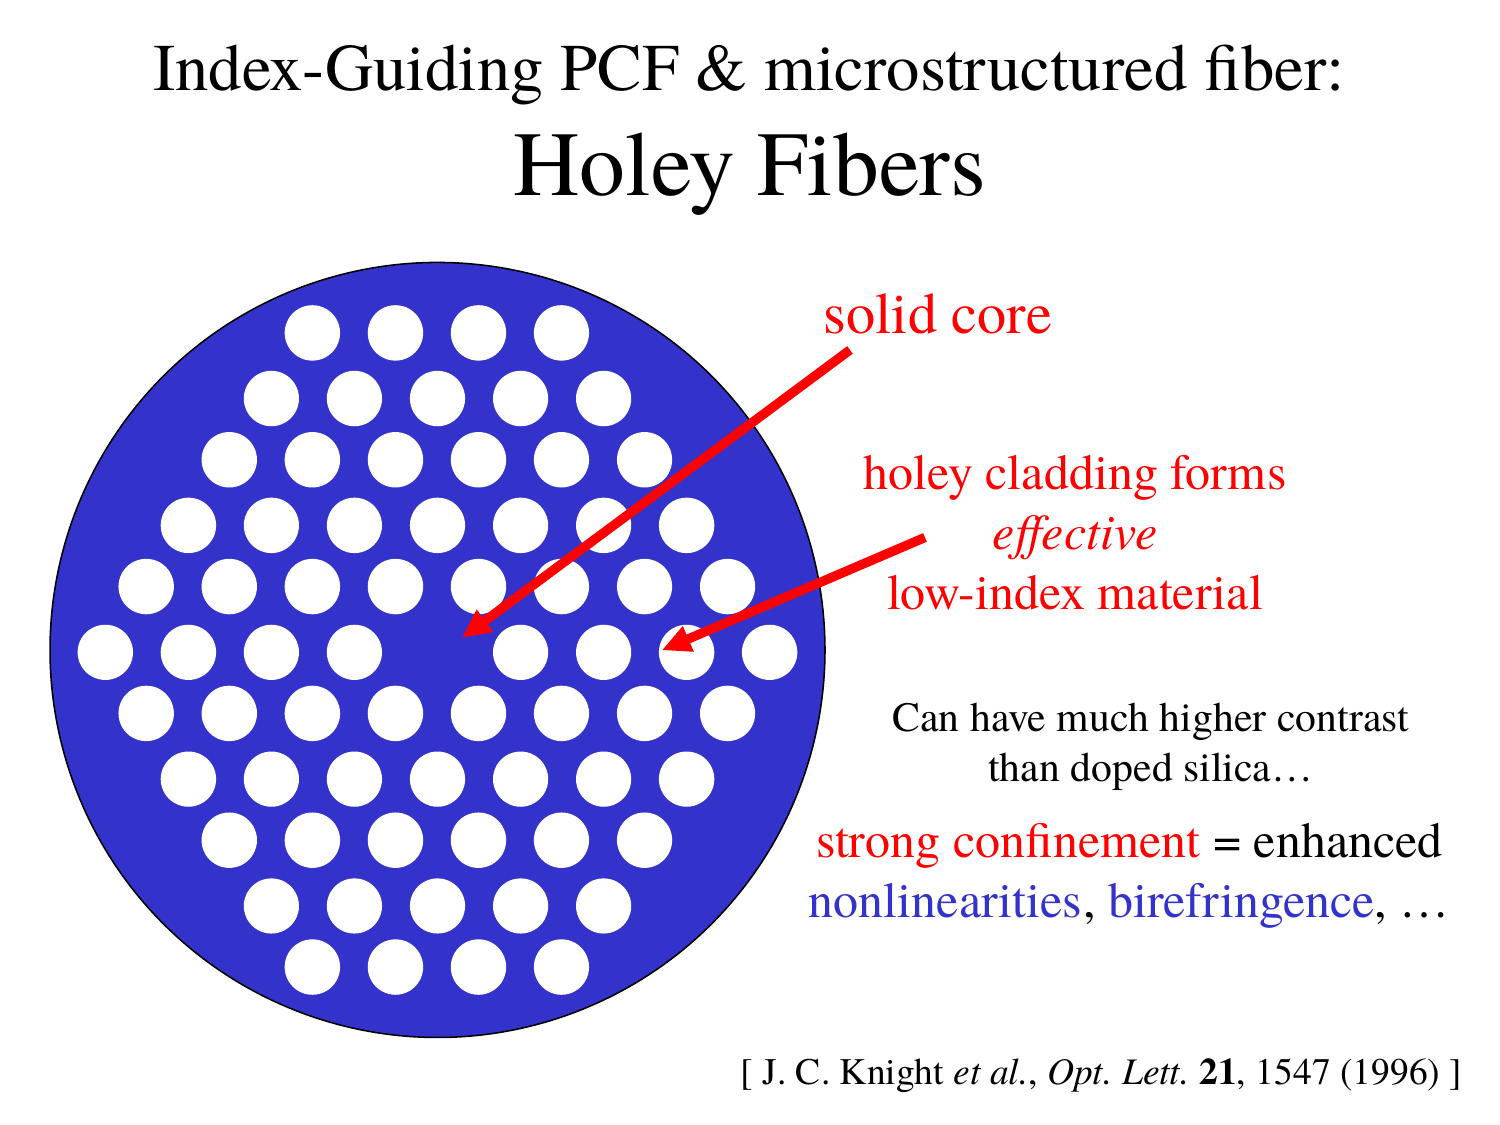

# Index-Guiding PCF & microstructured fiber: Holey Fibers

solid core

holey cladding forms
effective
low-index material

Can have much higher contrast
than doped silica…
strong confinement = enhanced
nonlinearities, birefringence, …
[ J. C. Knight et al., Opt. Lett. 21, 1547 (1996) ]